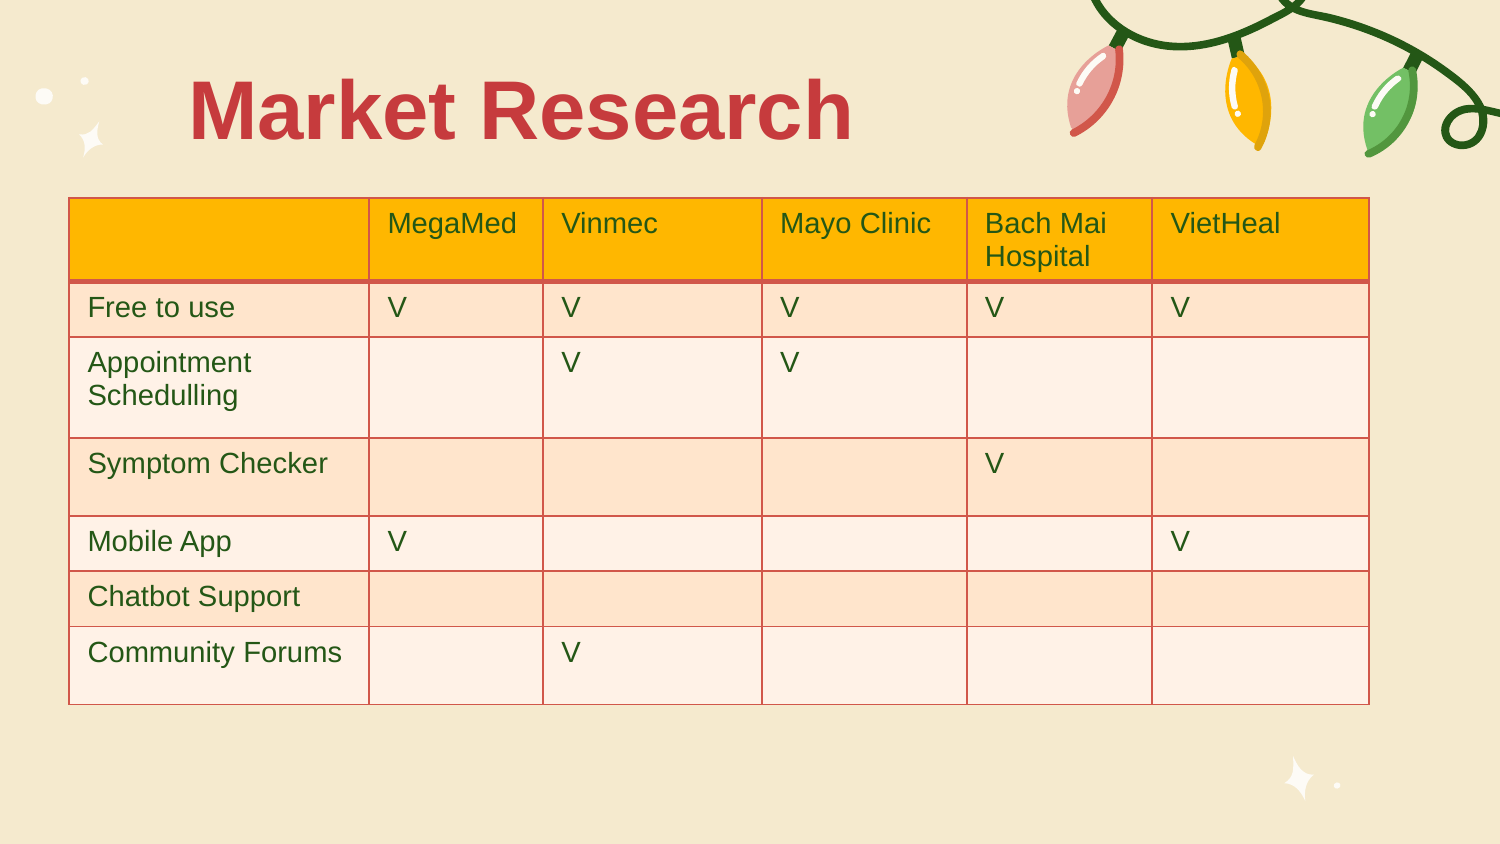

# Market Research
|  | MegaMed | Vinmec | Mayo Clinic | Bach Mai Hospital | VietHeal |
| --- | --- | --- | --- | --- | --- |
| Free to use | V | V | V | V | V |
| Appointment Schedulling |  | V | V |  |  |
| Symptom Checker |  |  |  | V |  |
| Mobile App | V |  |  |  | V |
| Chatbot Support |  |  |  |  |  |
| Community Forums |  | V |  |  |  |